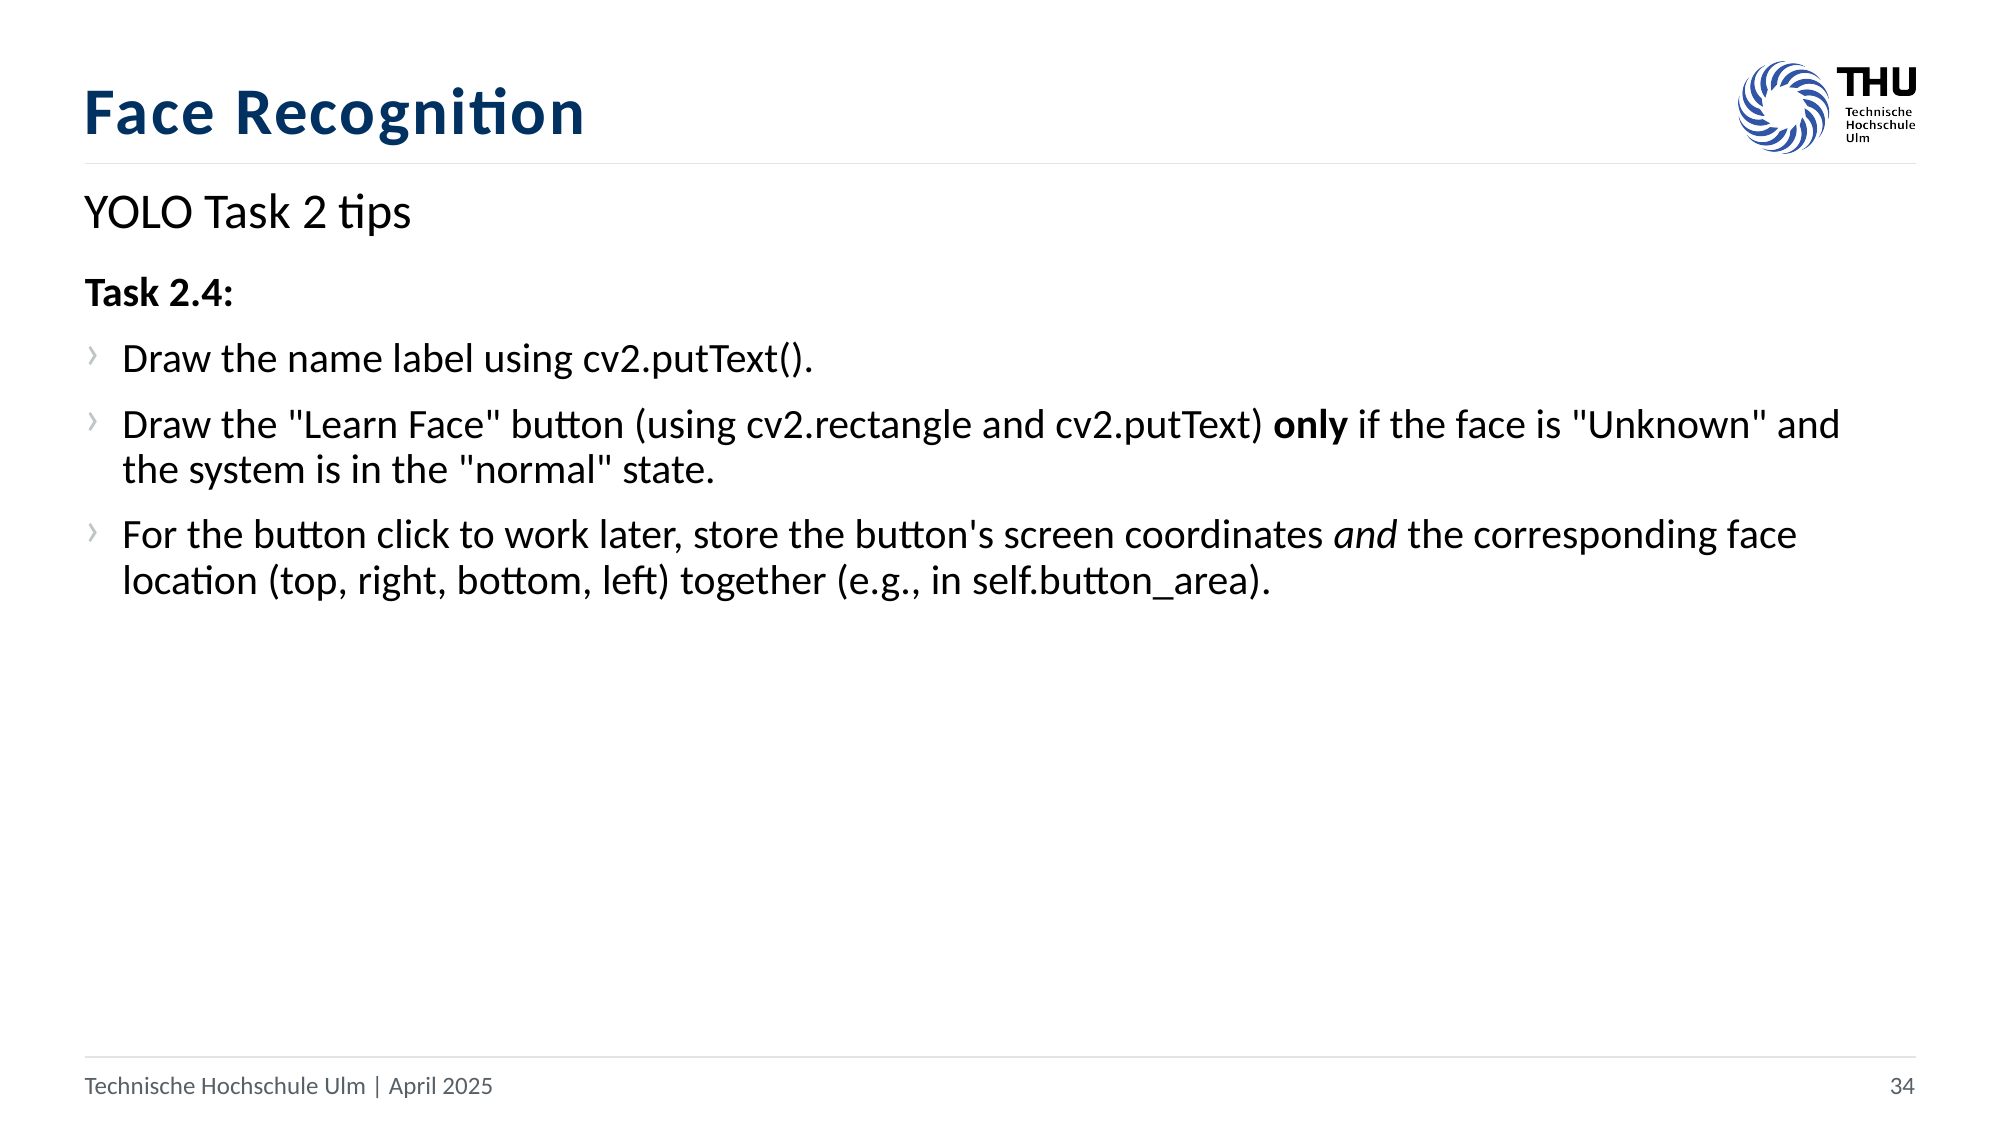

# Face Recognition
YOLO Task 2 tips
Task 2.4:
Draw the name label using cv2.putText().
Draw the "Learn Face" button (using cv2.rectangle and cv2.putText) only if the face is "Unknown" and the system is in the "normal" state.
For the button click to work later, store the button's screen coordinates and the corresponding face location (top, right, bottom, left) together (e.g., in self.button_area).
Technische Hochschule Ulm | April 2025